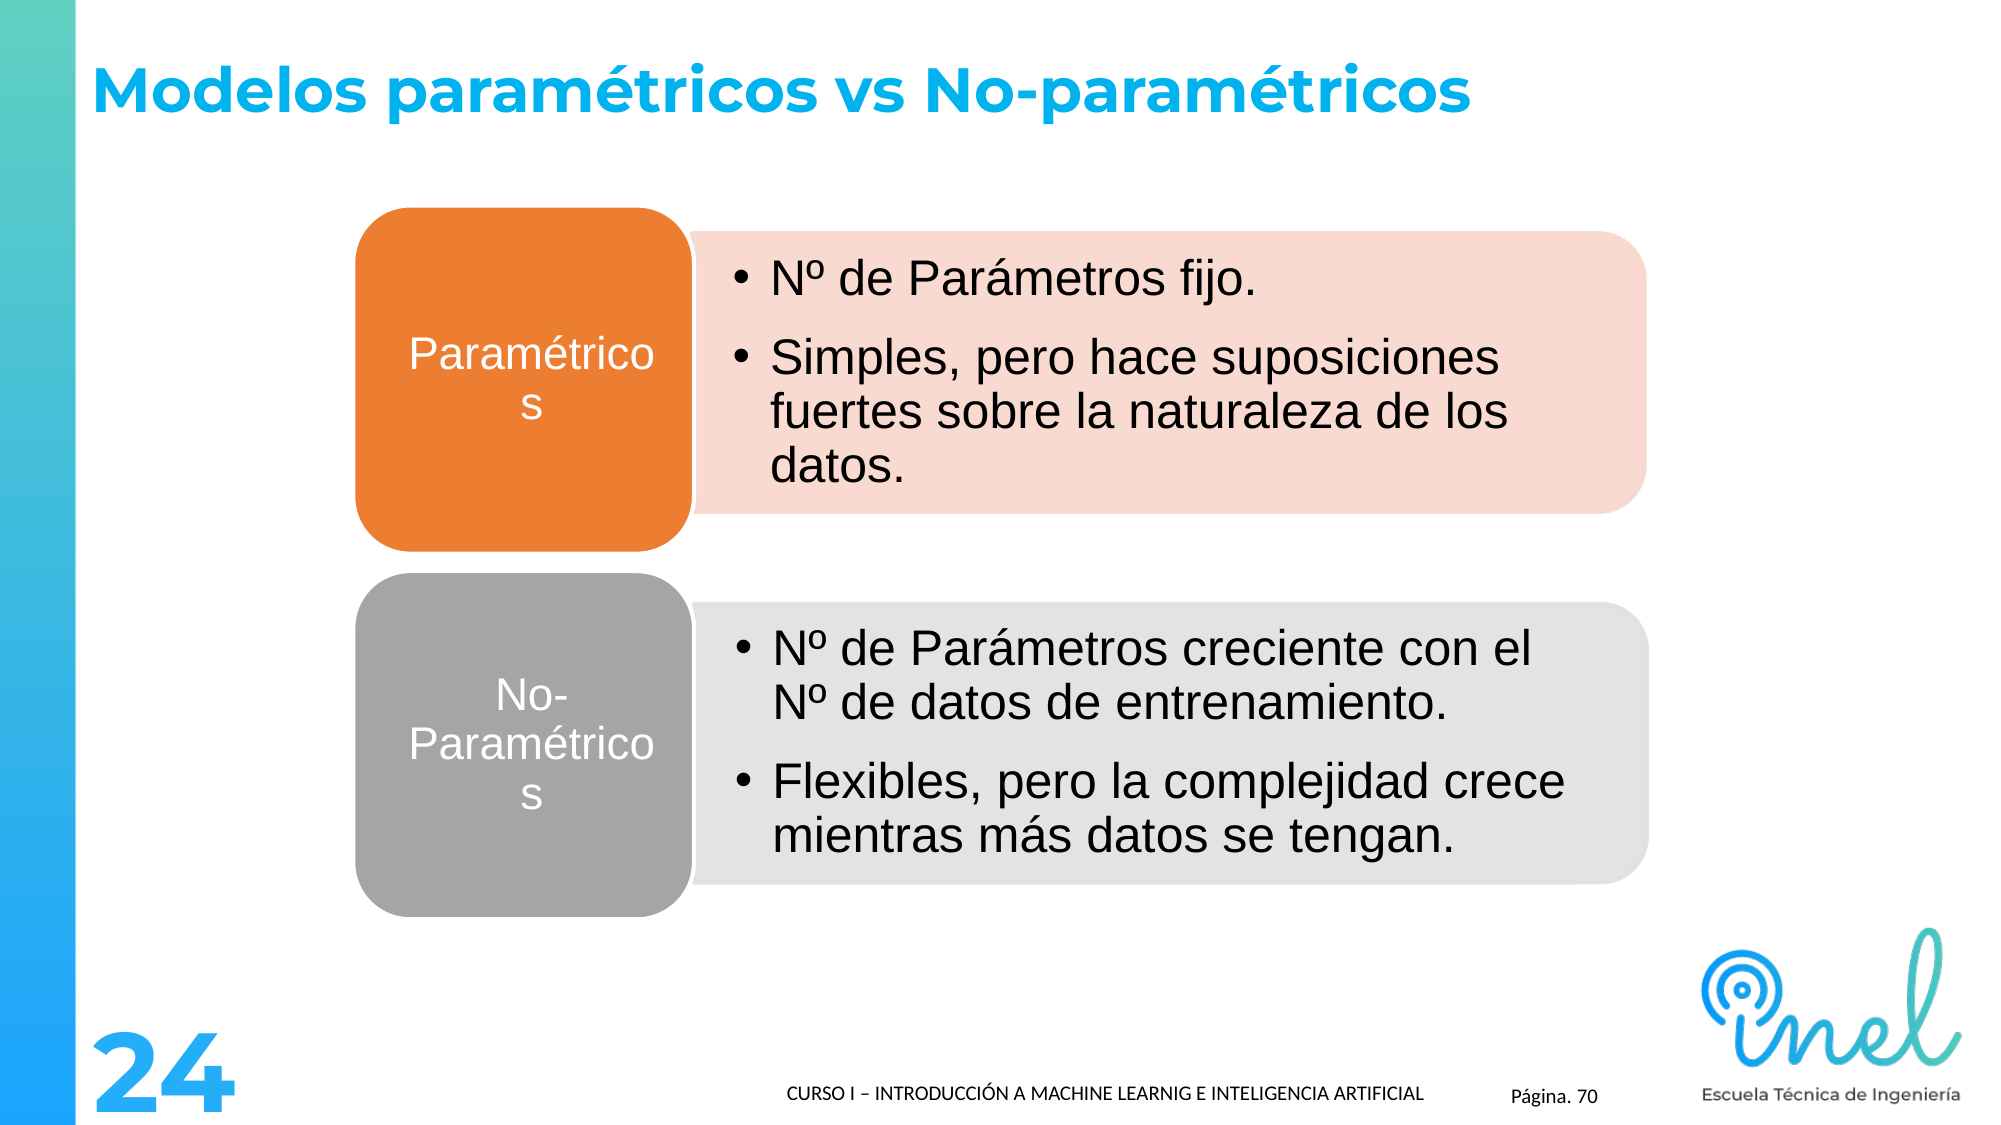

Nº de Parámetros fijo.
Simples, pero hace suposiciones fuertes sobre la naturaleza de los datos.
Paramétricos
Nº de Parámetros creciente con el Nº de datos de entrenamiento.
Flexibles, pero la complejidad crece mientras más datos se tengan.
No-Paramétricos